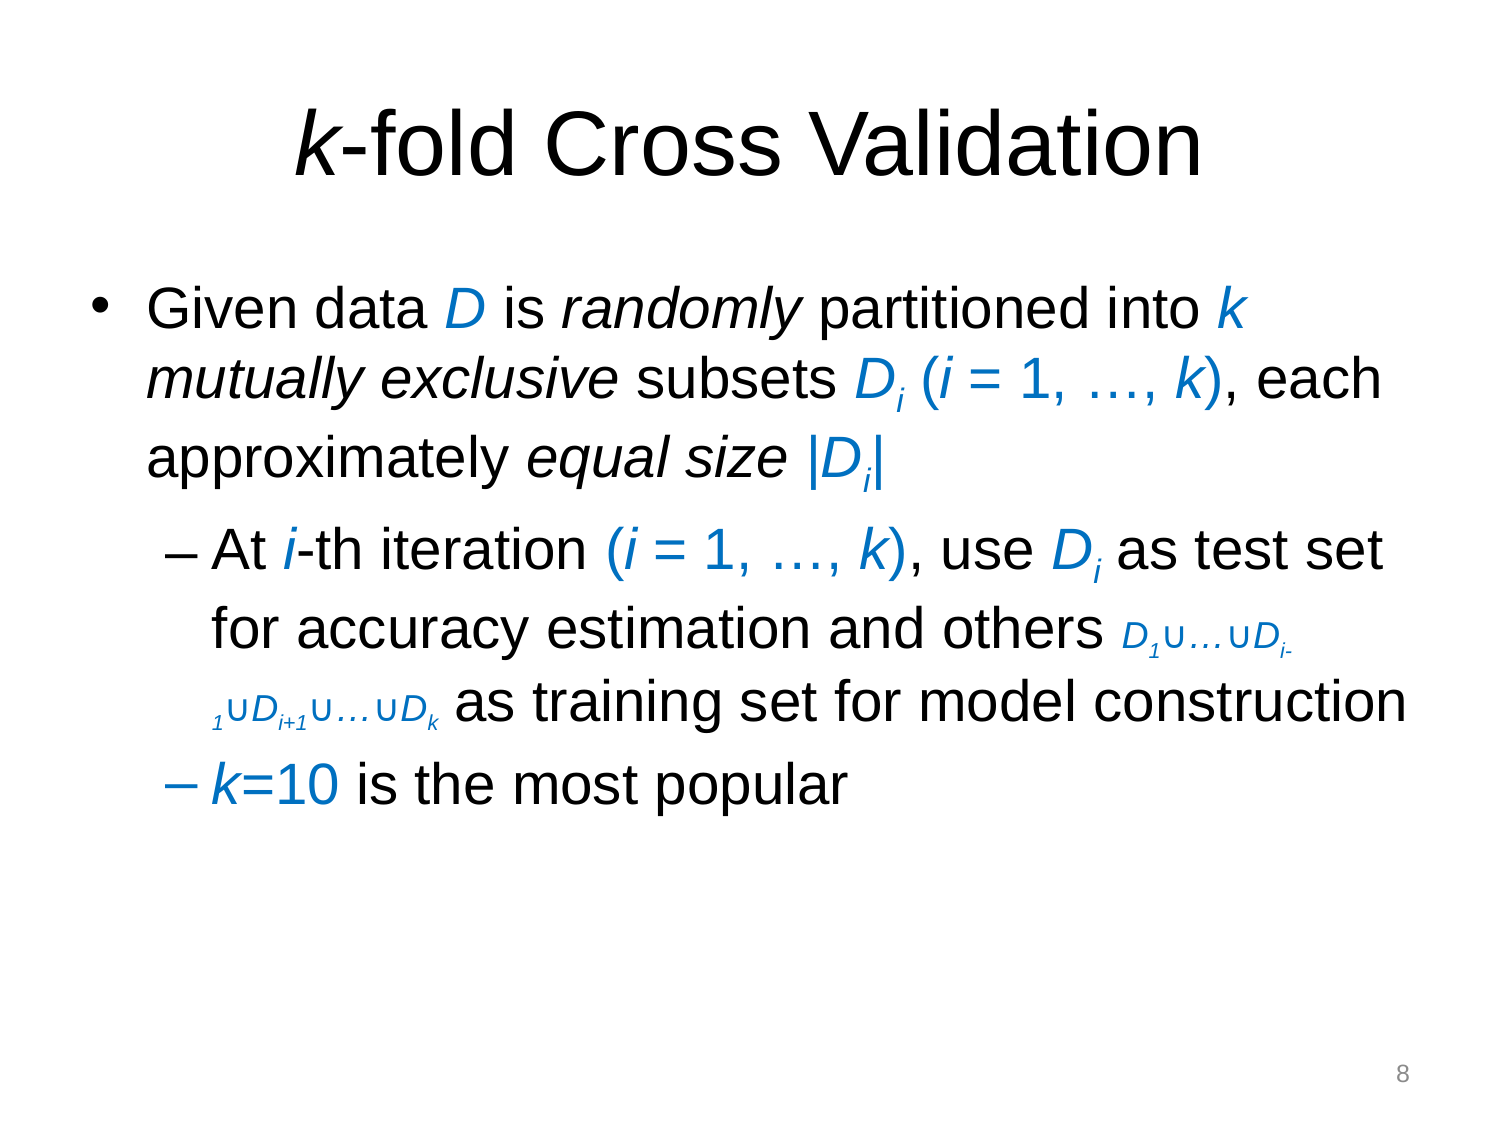

# k-fold Cross Validation
Given data D is randomly partitioned into k mutually exclusive subsets Di (i = 1, …, k), each approximately equal size |Di|
At i-th iteration (i = 1, …, k), use Di as test set for accuracy estimation and others D1∪…∪Di-1∪Di+1∪…∪Dk as training set for model construction
k=10 is the most popular
8